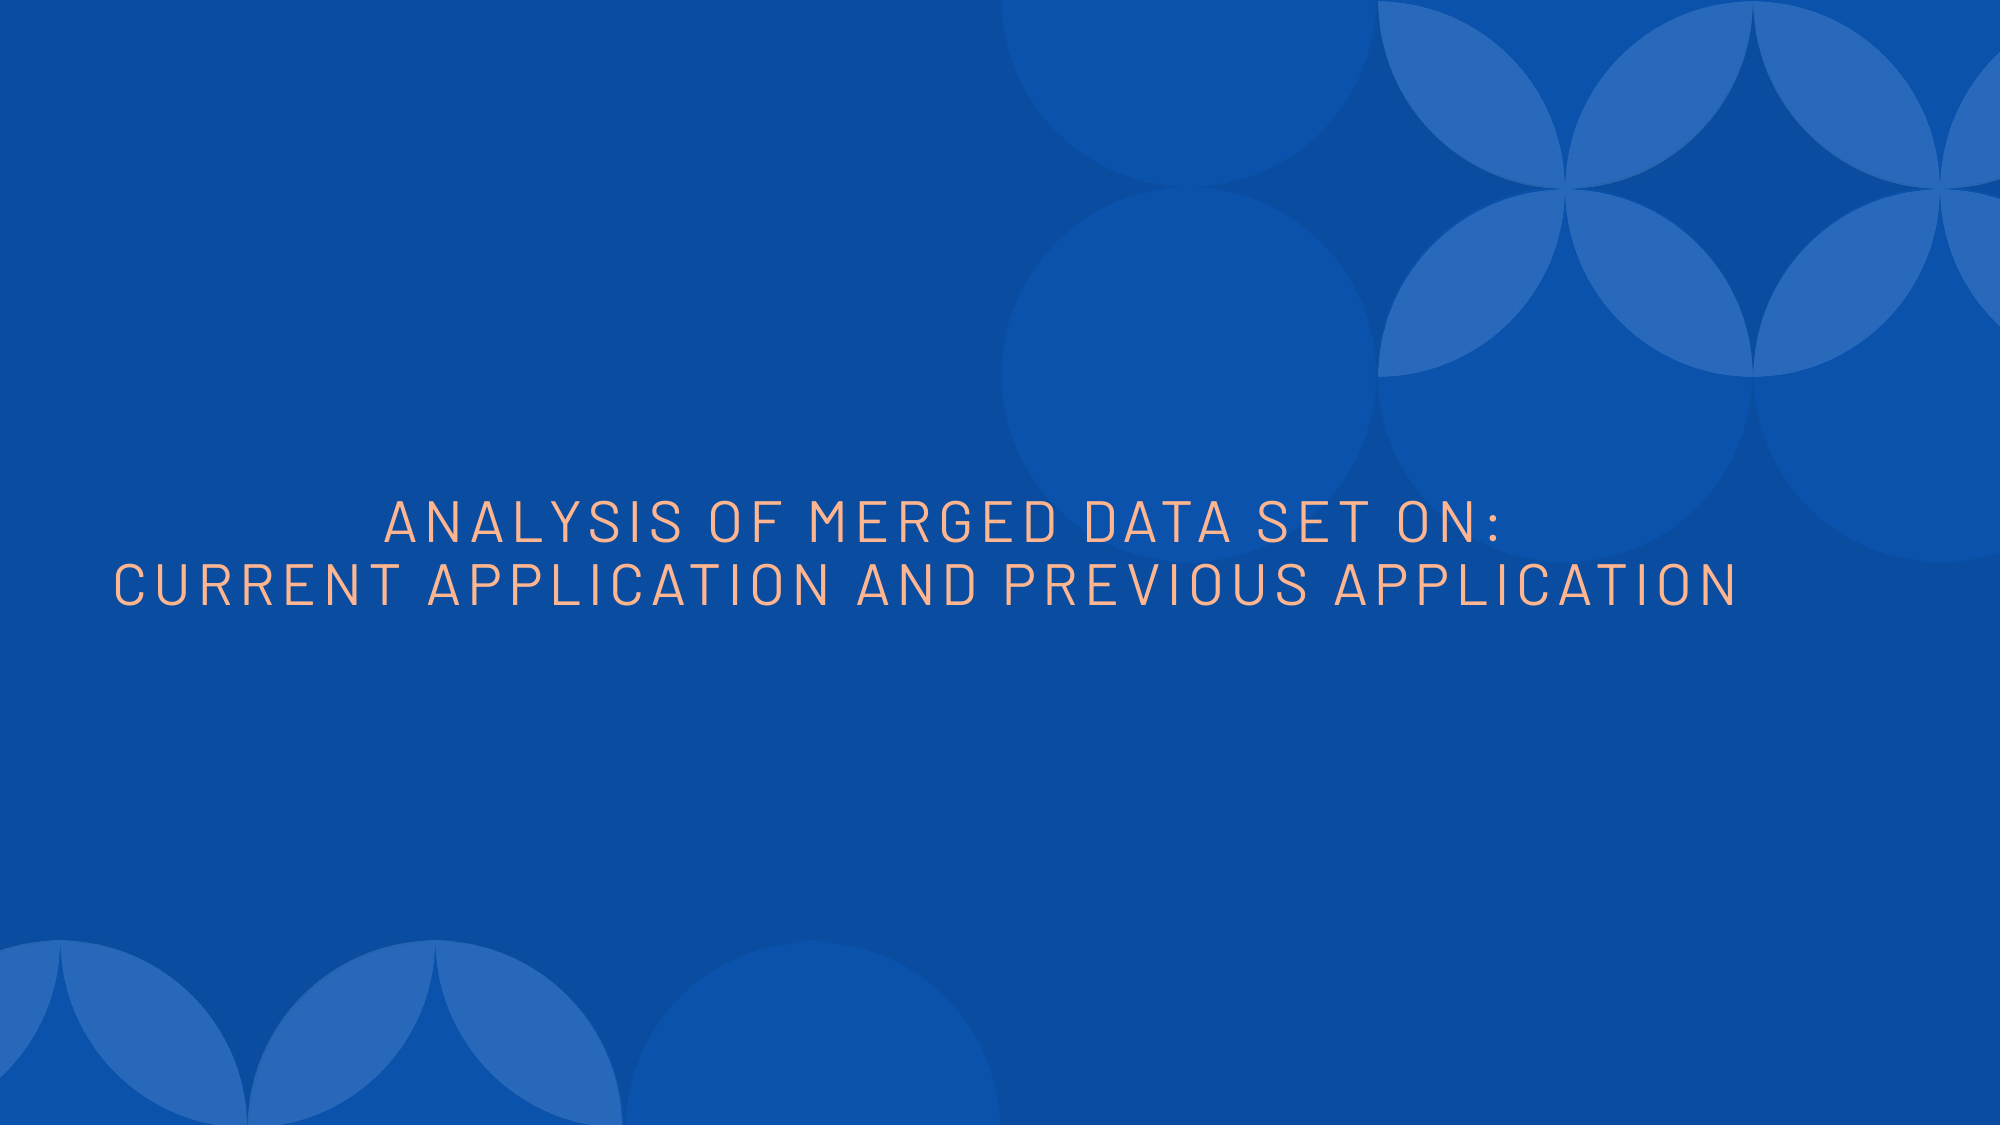

# ANALYSIS of Merged Data set ON: Current Application and Previous APPLICATION